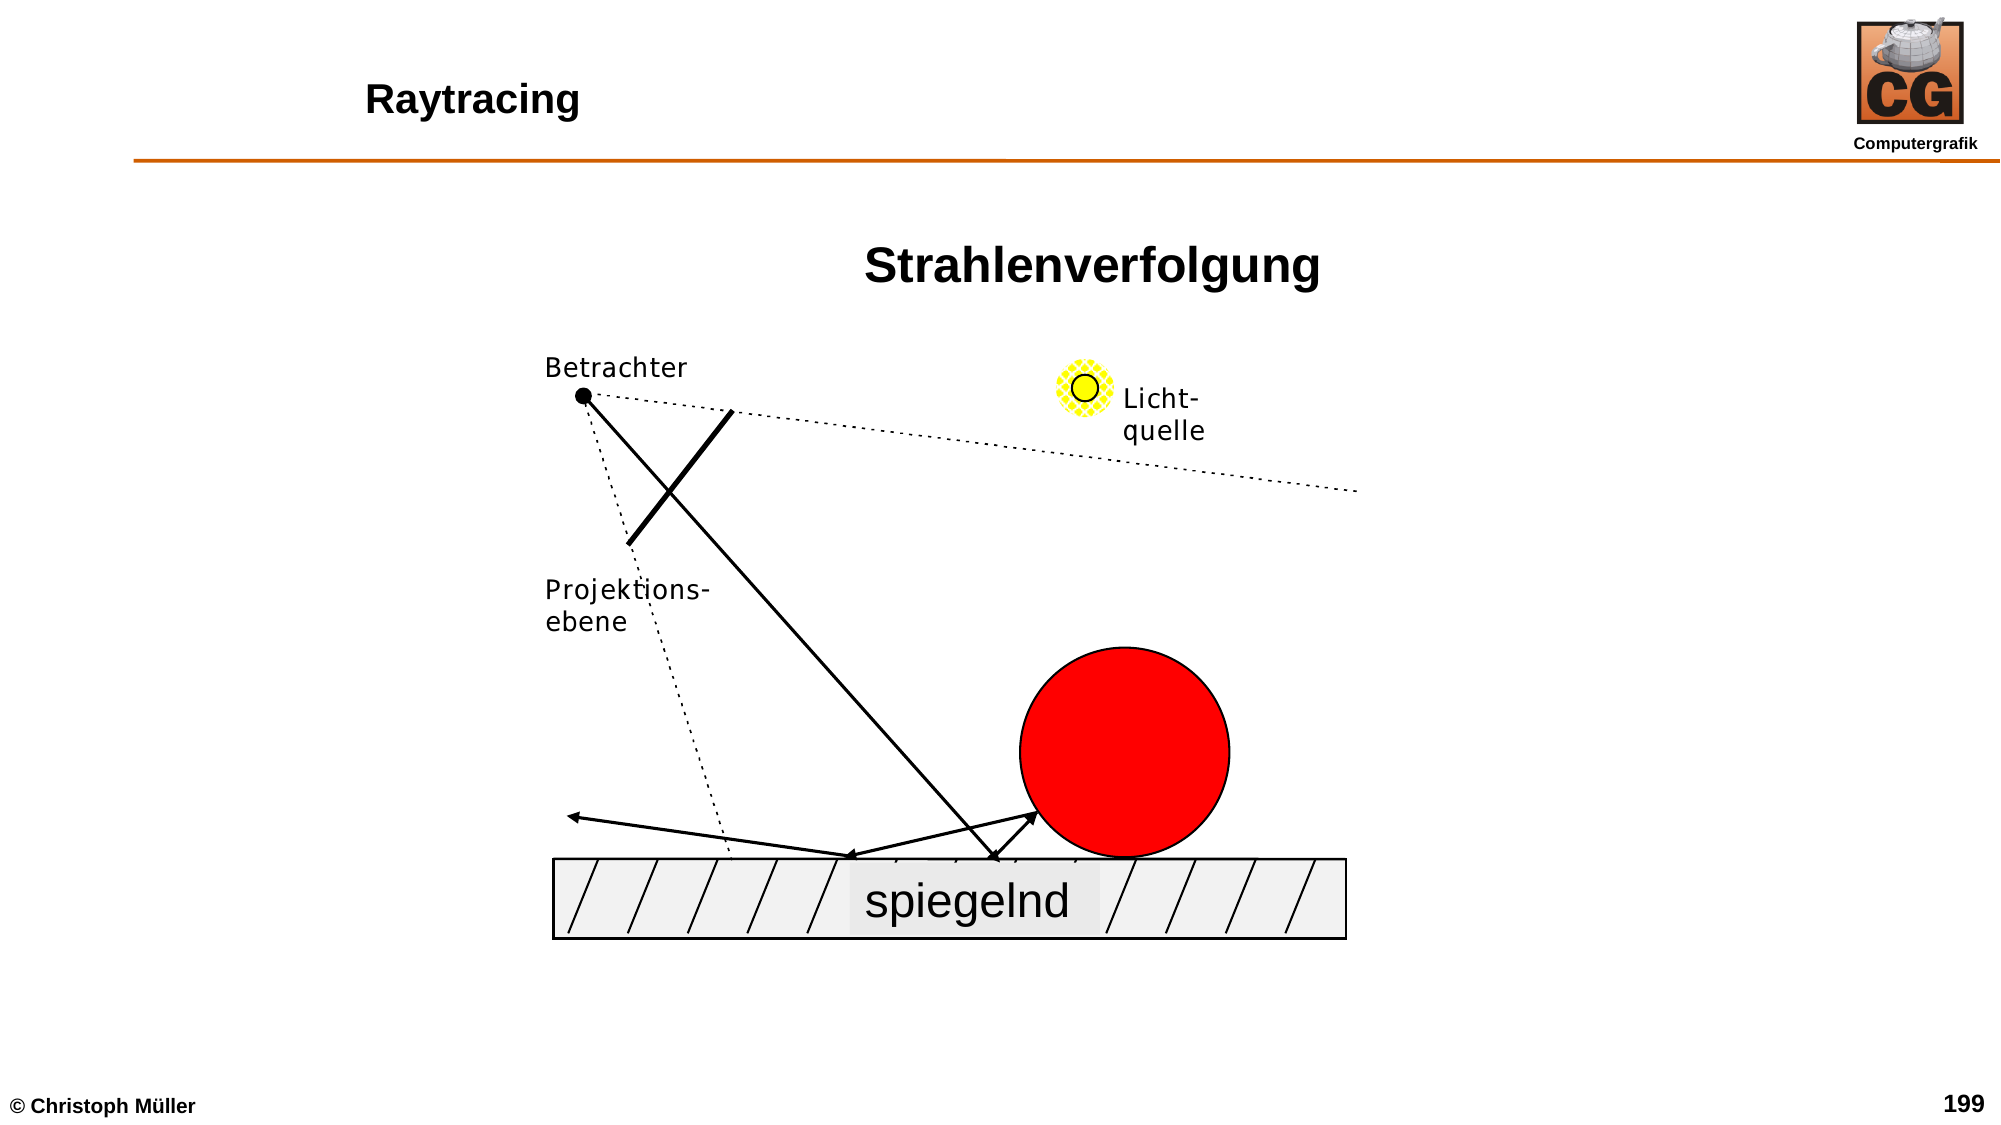

Raytracing
Strahlenverfolgung
Betrachter

   Licht-

   quelle

 Projektions-

 ebene

spiegelnd